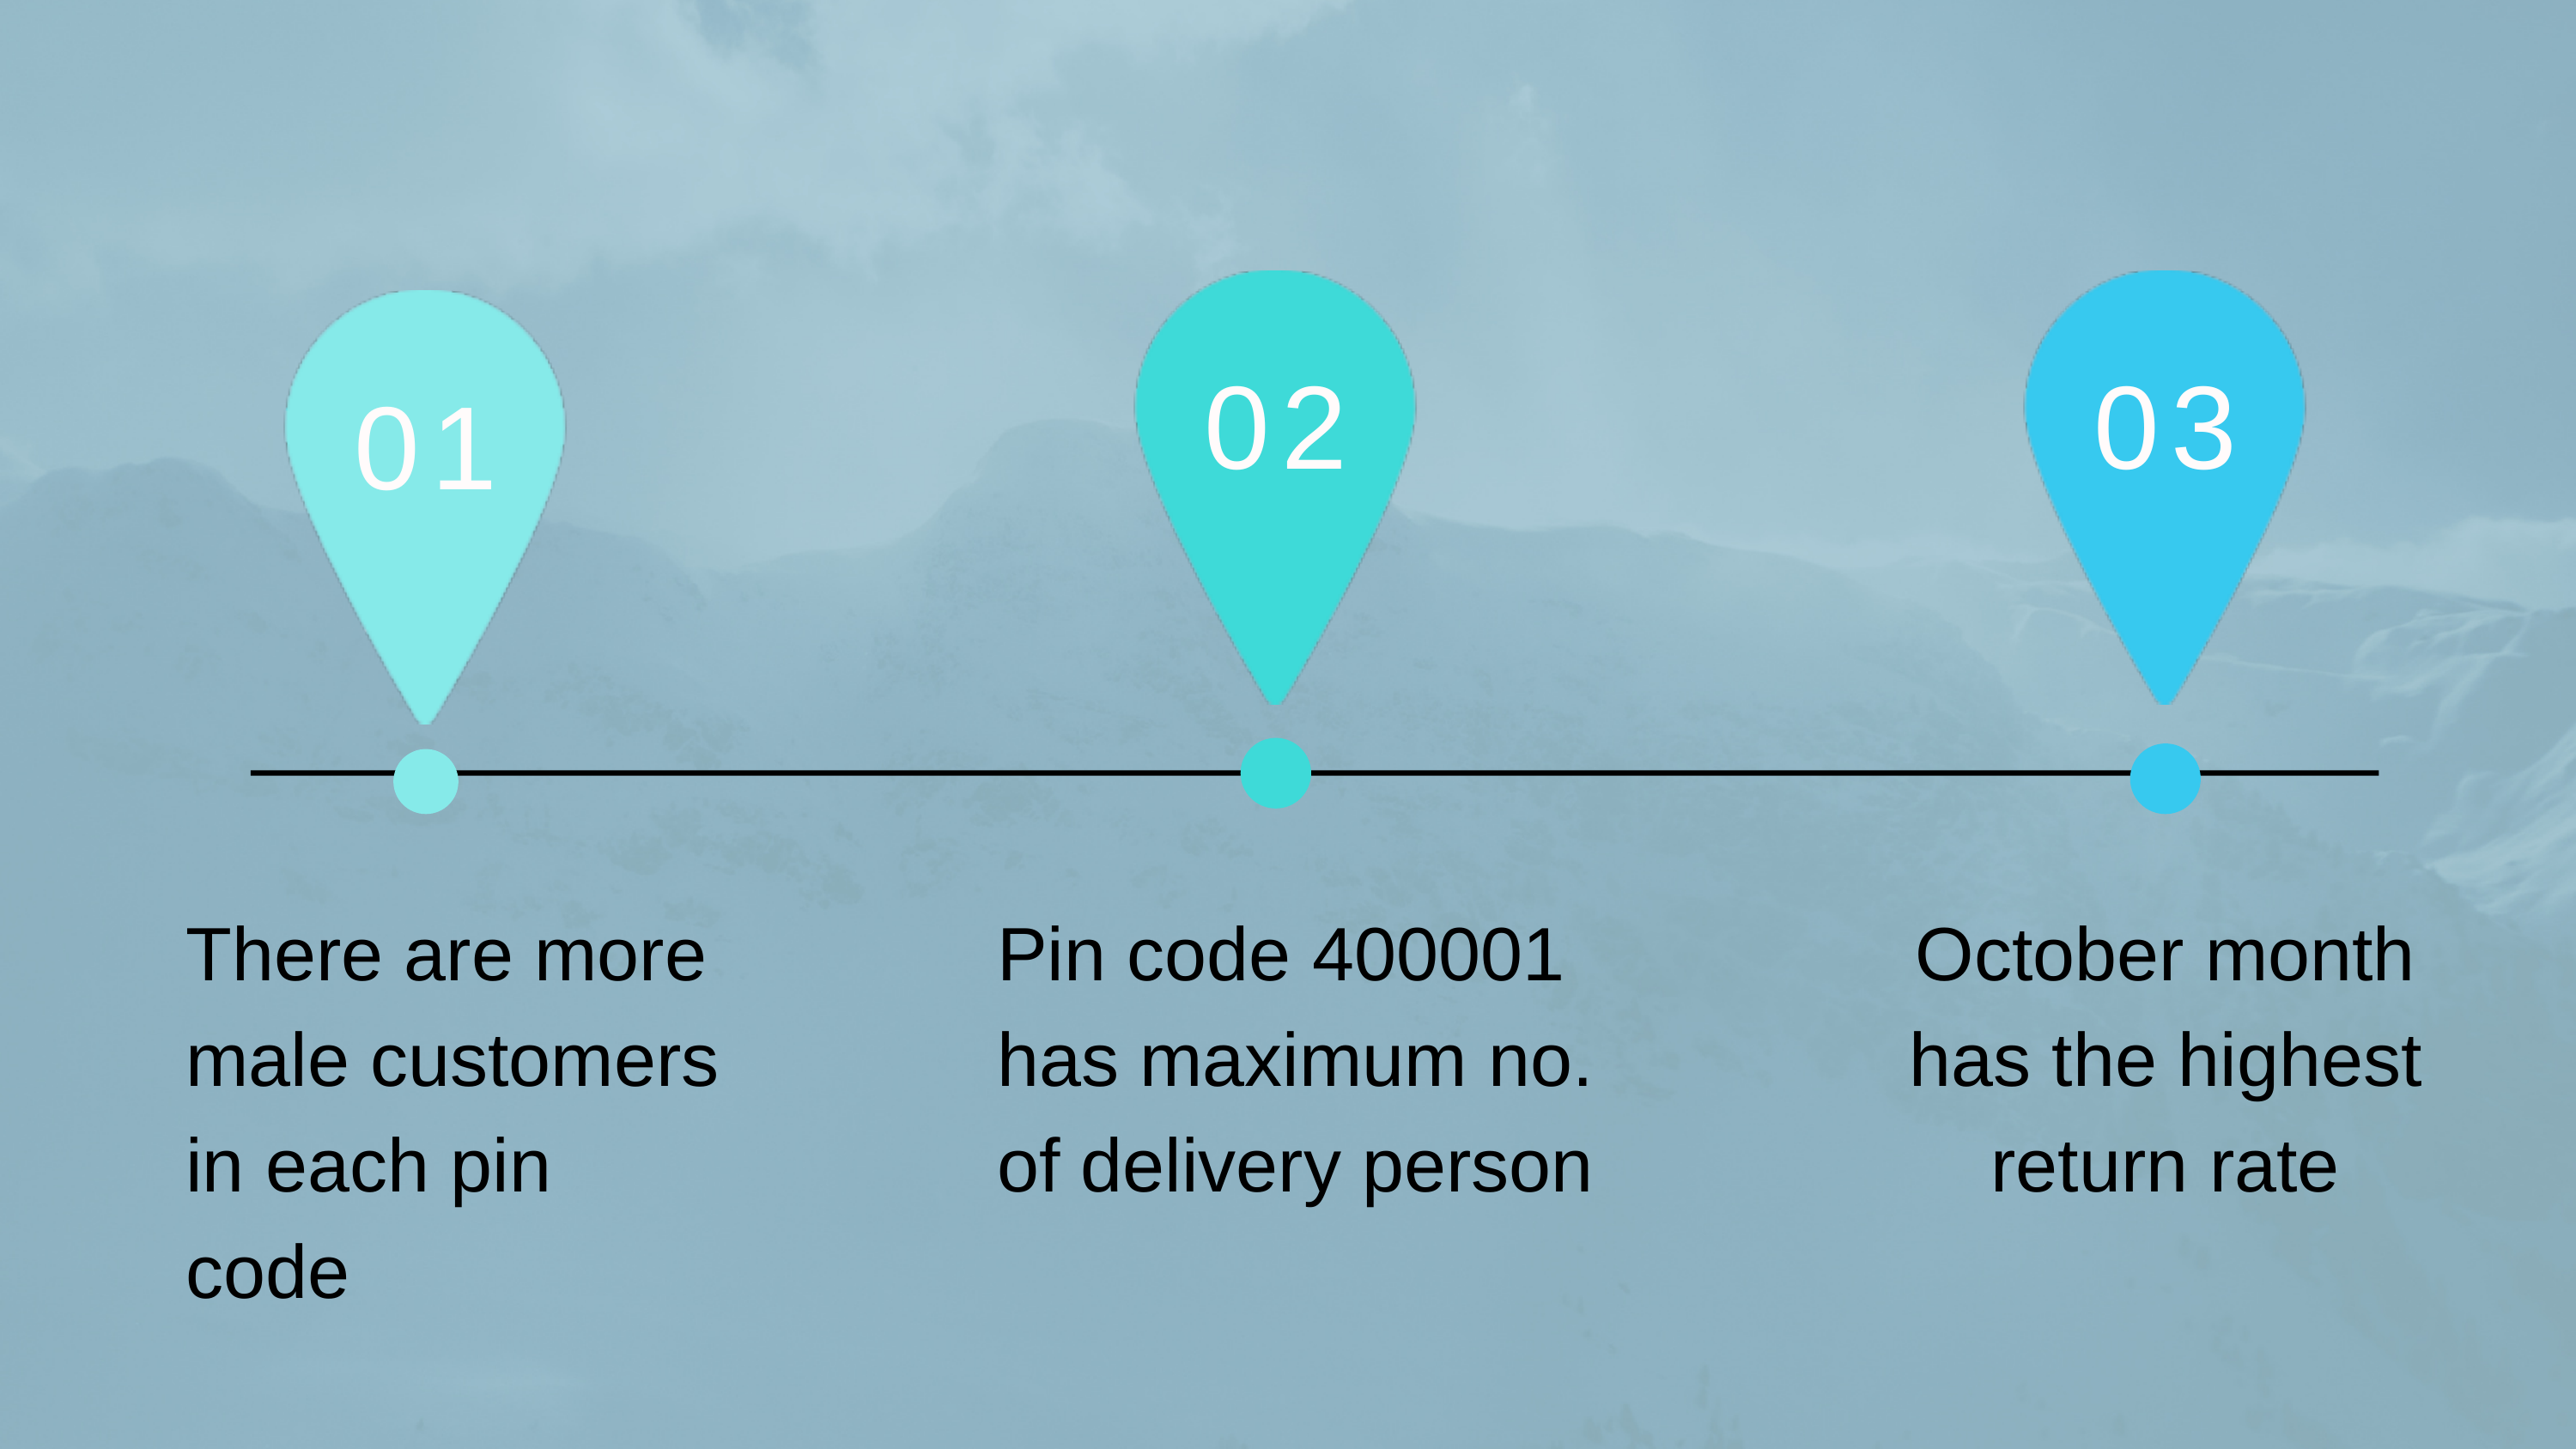

02
03
01

There are more male customers in each pin code
Pin code 400001 has maximum no. of delivery person
October month has the highest return rate